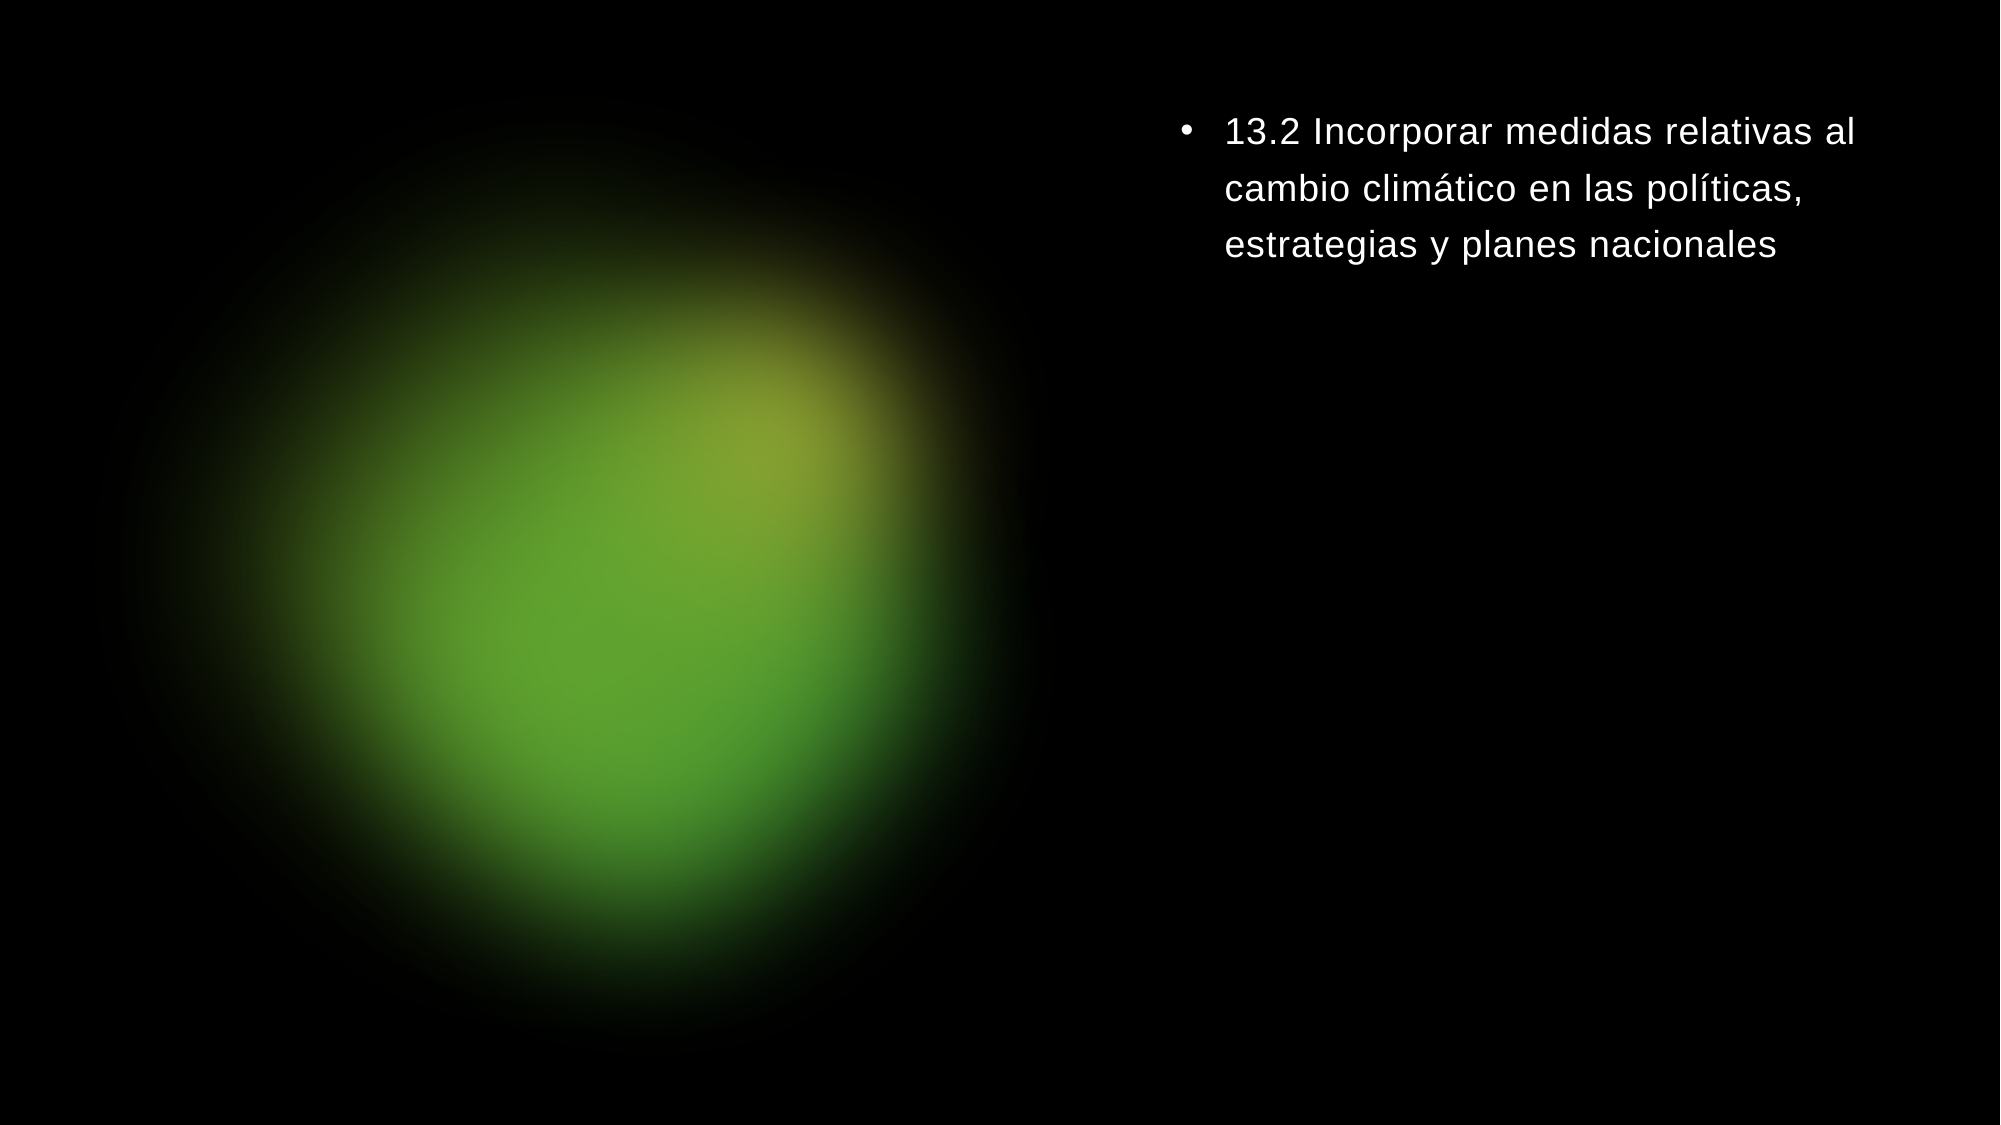

13.2 Incorporar medidas relativas al cambio climático en las políticas, estrategias y planes nacionales